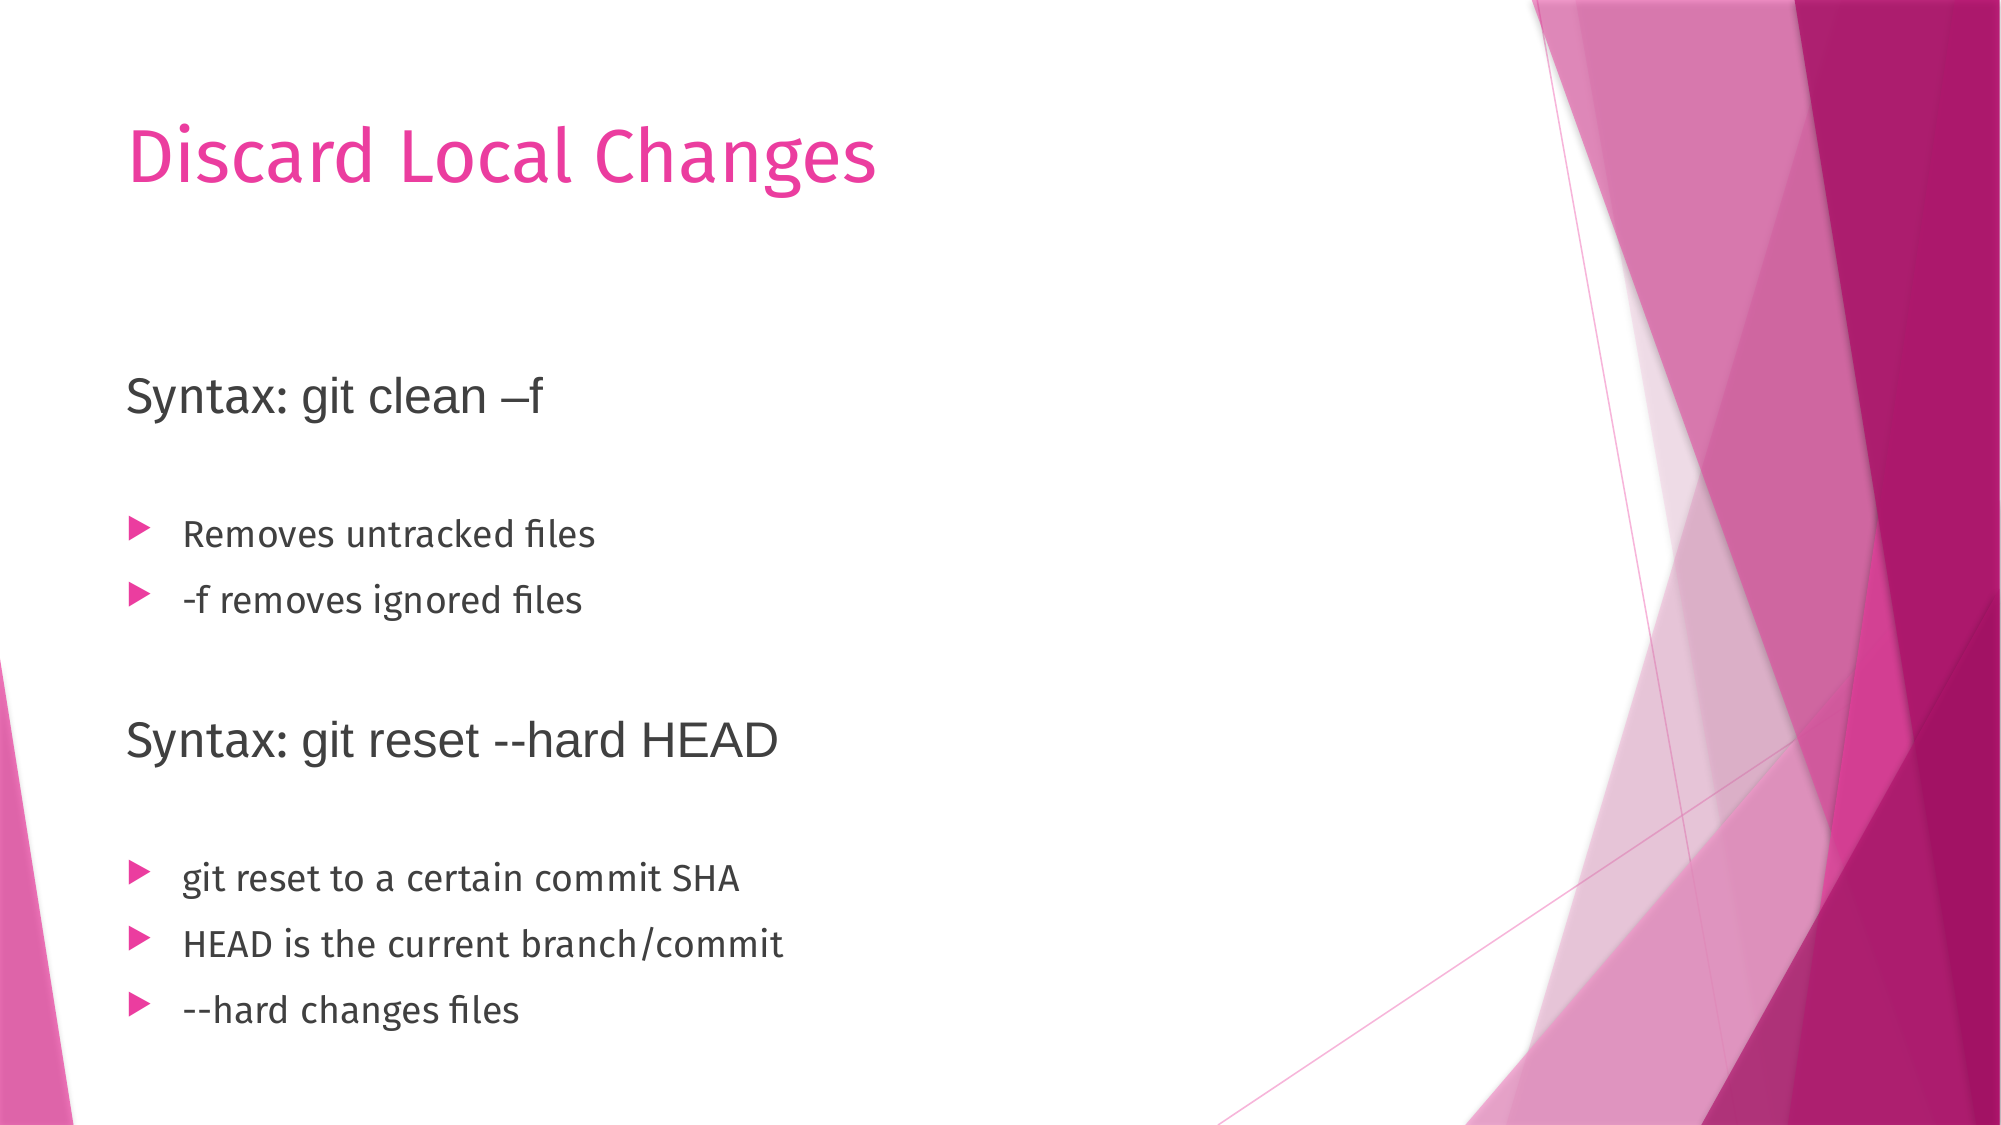

# Discard Local Changes
Syntax: git clean –f

Removes untracked files
-f removes ignored files

Syntax: git reset --hard HEAD

git reset to a certain commit SHA
HEAD is the current branch/commit
--hard changes files